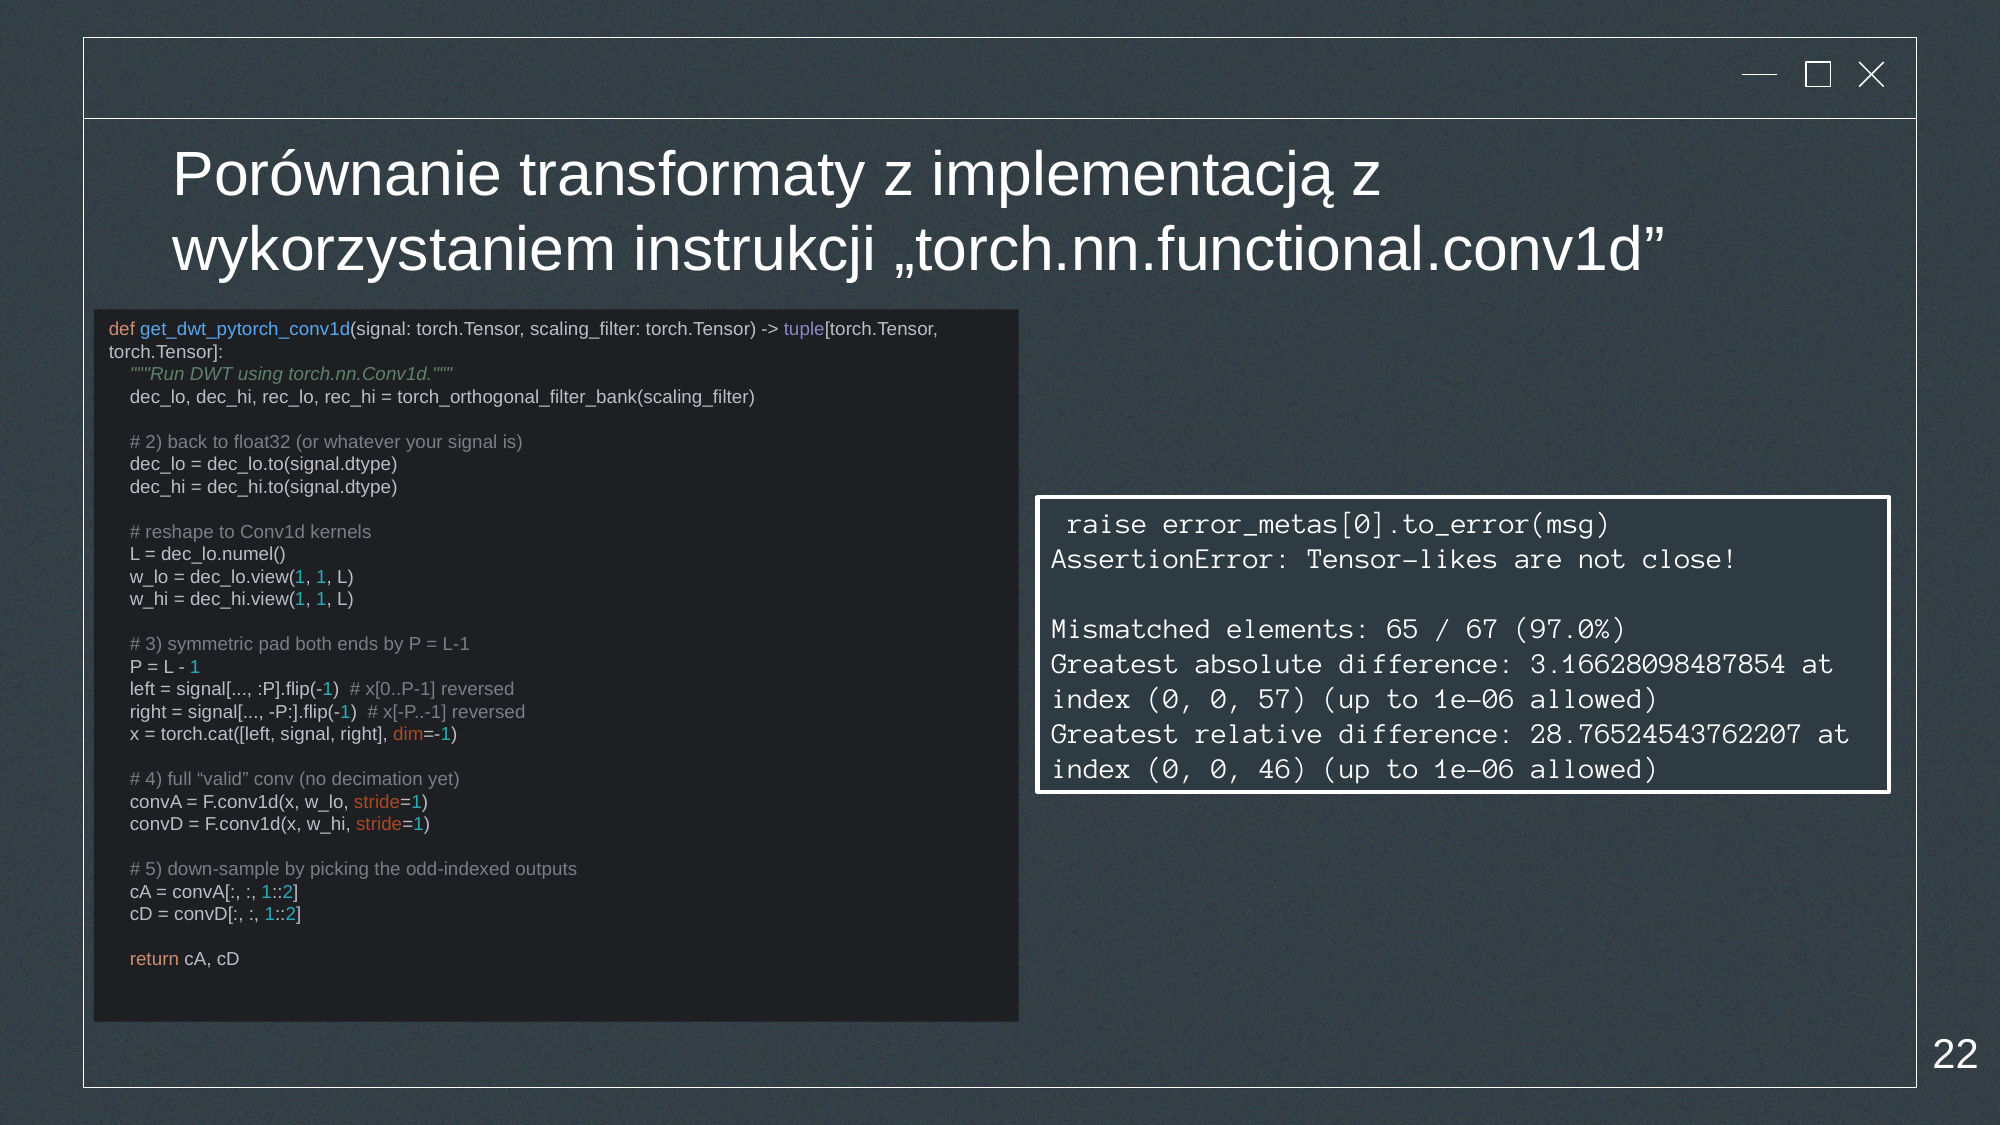

# Porównanie transformaty z implementacją z wykorzystaniem instrukcji „torch.nn.functional.conv1d”
def get_dwt_pytorch_conv1d(signal: torch.Tensor, scaling_filter: torch.Tensor) -> tuple[torch.Tensor, torch.Tensor]:
    """Run DWT using torch.nn.Conv1d."""
    dec_lo, dec_hi, rec_lo, rec_hi = torch_orthogonal_filter_bank(scaling_filter)
    # 2) back to float32 (or whatever your signal is)
    dec_lo = dec_lo.to(signal.dtype)
    dec_hi = dec_hi.to(signal.dtype)
    # reshape to Conv1d kernels
    L = dec_lo.numel()
    w_lo = dec_lo.view(1, 1, L)
    w_hi = dec_hi.view(1, 1, L)
    # 3) symmetric pad both ends by P = L-1
    P = L - 1
    left = signal[..., :P].flip(-1)  # x[0..P-1] reversed
    right = signal[..., -P:].flip(-1)  # x[-P..-1] reversed
    x = torch.cat([left, signal, right], dim=-1)
    # 4) full “valid” conv (no decimation yet)
    convA = F.conv1d(x, w_lo, stride=1)
    convD = F.conv1d(x, w_hi, stride=1)
    # 5) down‐sample by picking the odd‐indexed outputs
    cA = convA[:, :, 1::2]
    cD = convD[:, :, 1::2]
    return cA, cD
 raise error_metas[0].to_error(msg)
AssertionError: Tensor-likes are not close!

Mismatched elements: 65 / 67 (97.0%)
Greatest absolute difference: 3.16628098487854 at index (0, 0, 57) (up to 1e-06 allowed)
Greatest relative difference: 28.76524543762207 at index (0, 0, 46) (up to 1e-06 allowed)
22